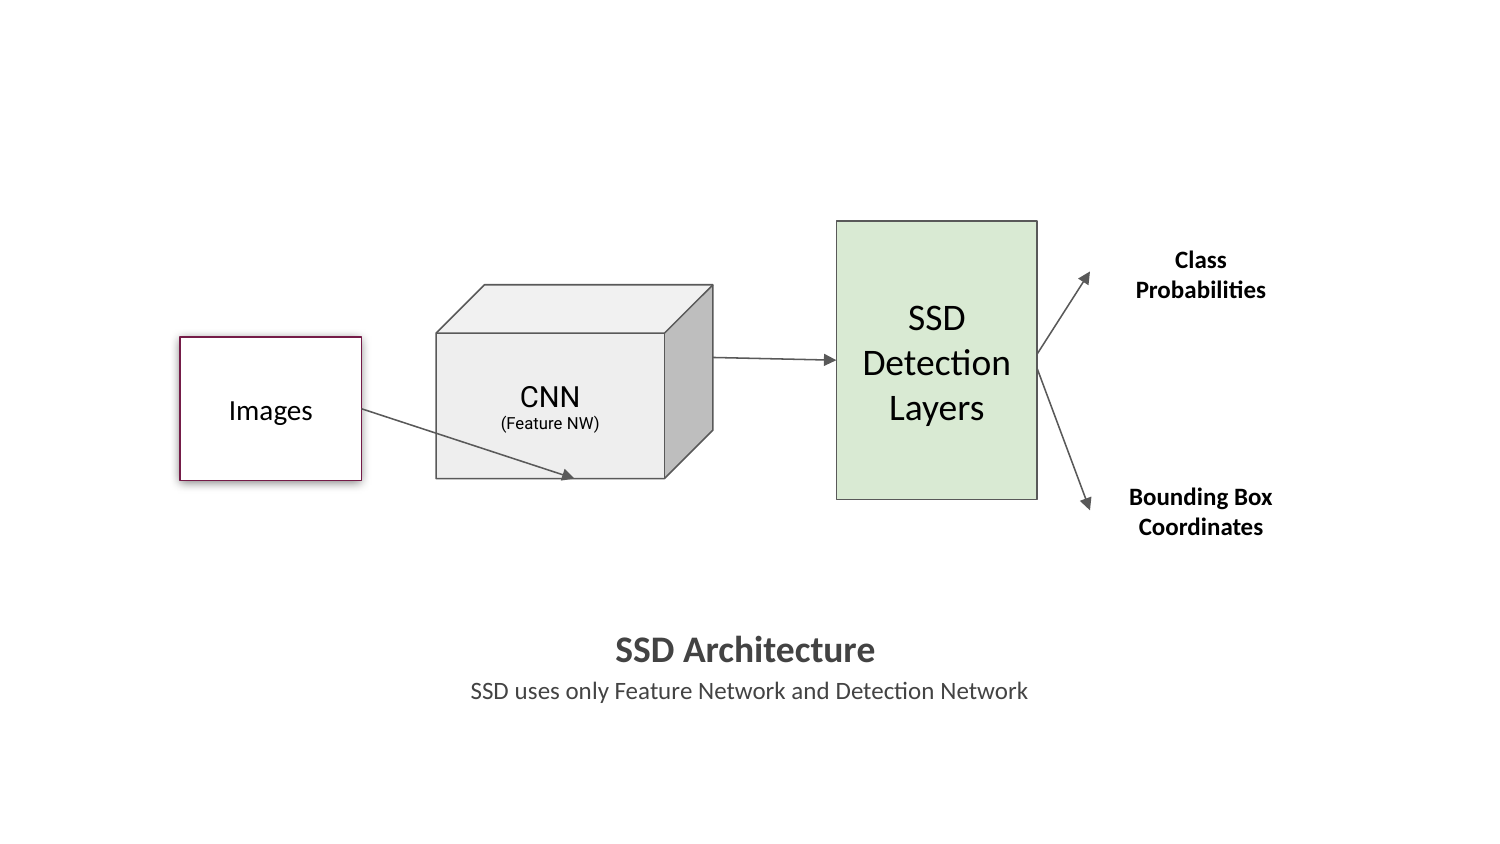

SSD Detection Layers
Class Probabilities
CNN
(Feature NW)
Images
Bounding Box Coordinates
SSD Architecture
SSD uses only Feature Network and Detection Network